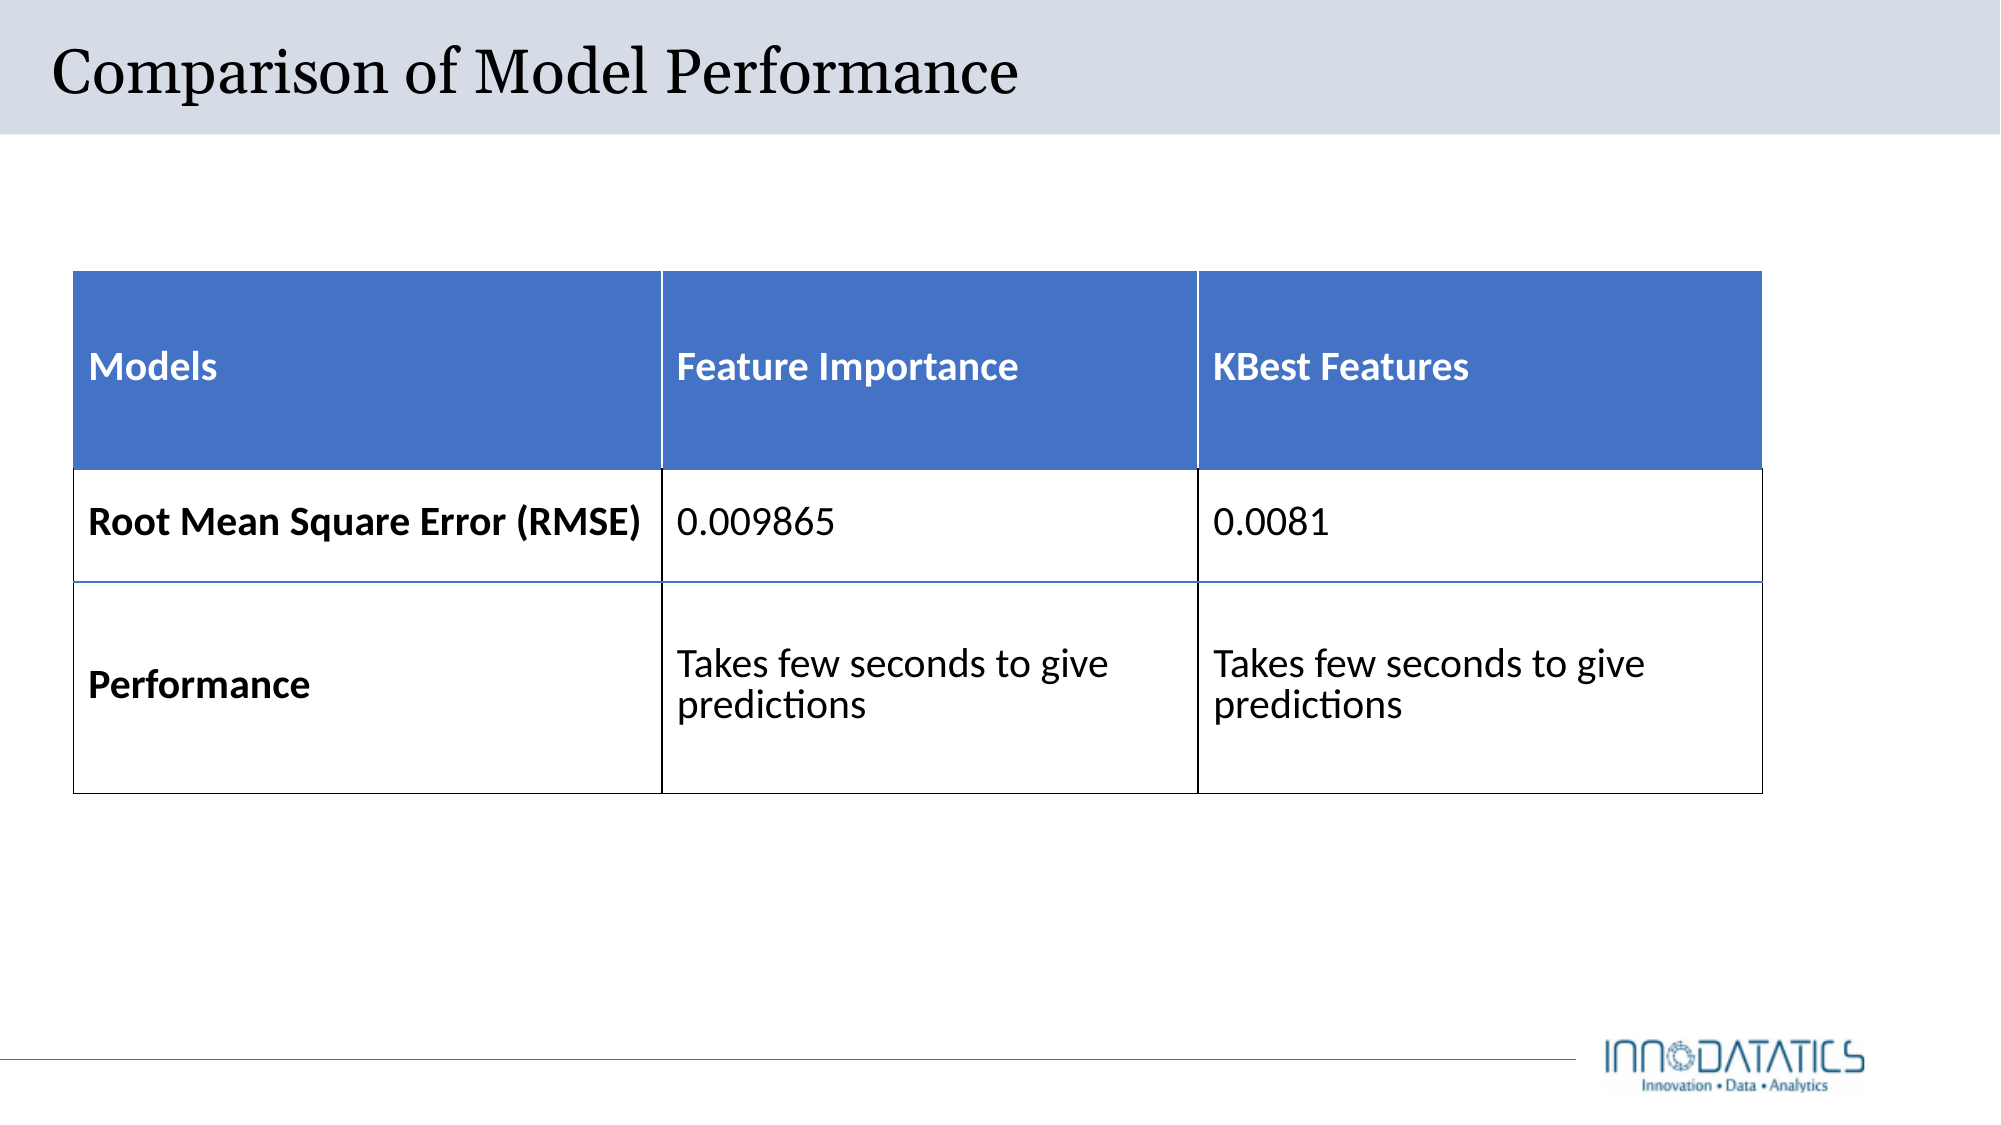

# Comparison of Model Performance
| Models | Feature Importance | KBest Features |
| --- | --- | --- |
| Root Mean Square Error (RMSE) | 0.009865 | 0.0081 |
| Performance | Takes few seconds to give predictions | Takes few seconds to give predictions |
42